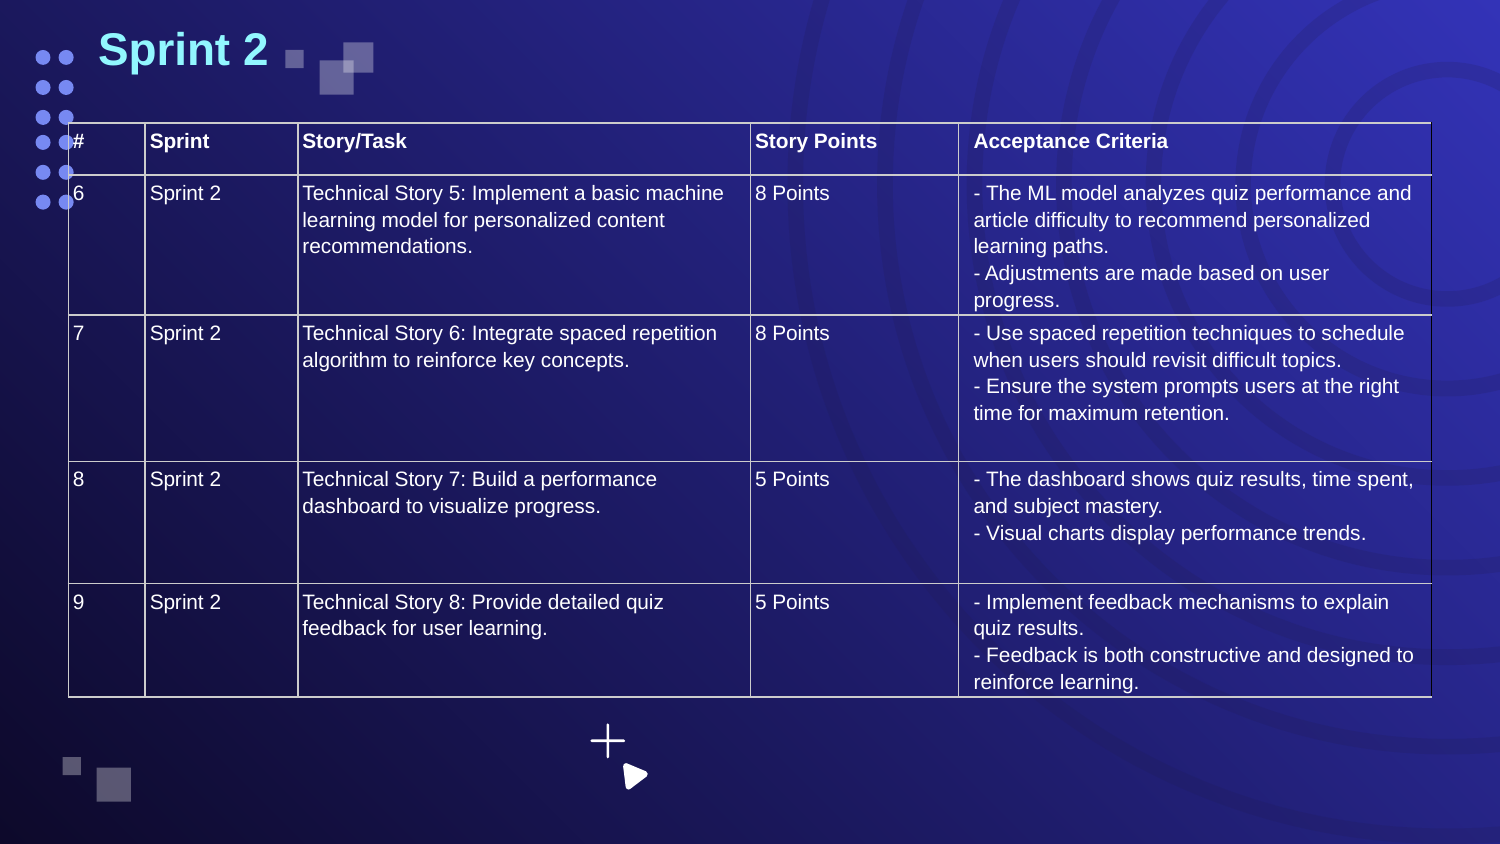

# Sprint 2
| # | Sprint | Story/Task | Story Points | Acceptance Criteria |
| --- | --- | --- | --- | --- |
| 6 | Sprint 2 | Technical Story 5: Implement a basic machine learning model for personalized content recommendations. | 8 Points | - The ML model analyzes quiz performance and article difficulty to recommend personalized learning paths. - Adjustments are made based on user progress. |
| 7 | Sprint 2 | Technical Story 6: Integrate spaced repetition algorithm to reinforce key concepts. | 8 Points | - Use spaced repetition techniques to schedule when users should revisit difficult topics. - Ensure the system prompts users at the right time for maximum retention. |
| 8 | Sprint 2 | Technical Story 7: Build a performance dashboard to visualize progress. | 5 Points | - The dashboard shows quiz results, time spent, and subject mastery. - Visual charts display performance trends. |
| 9 | Sprint 2 | Technical Story 8: Provide detailed quiz feedback for user learning. | 5 Points | - Implement feedback mechanisms to explain quiz results. - Feedback is both constructive and designed to reinforce learning. |